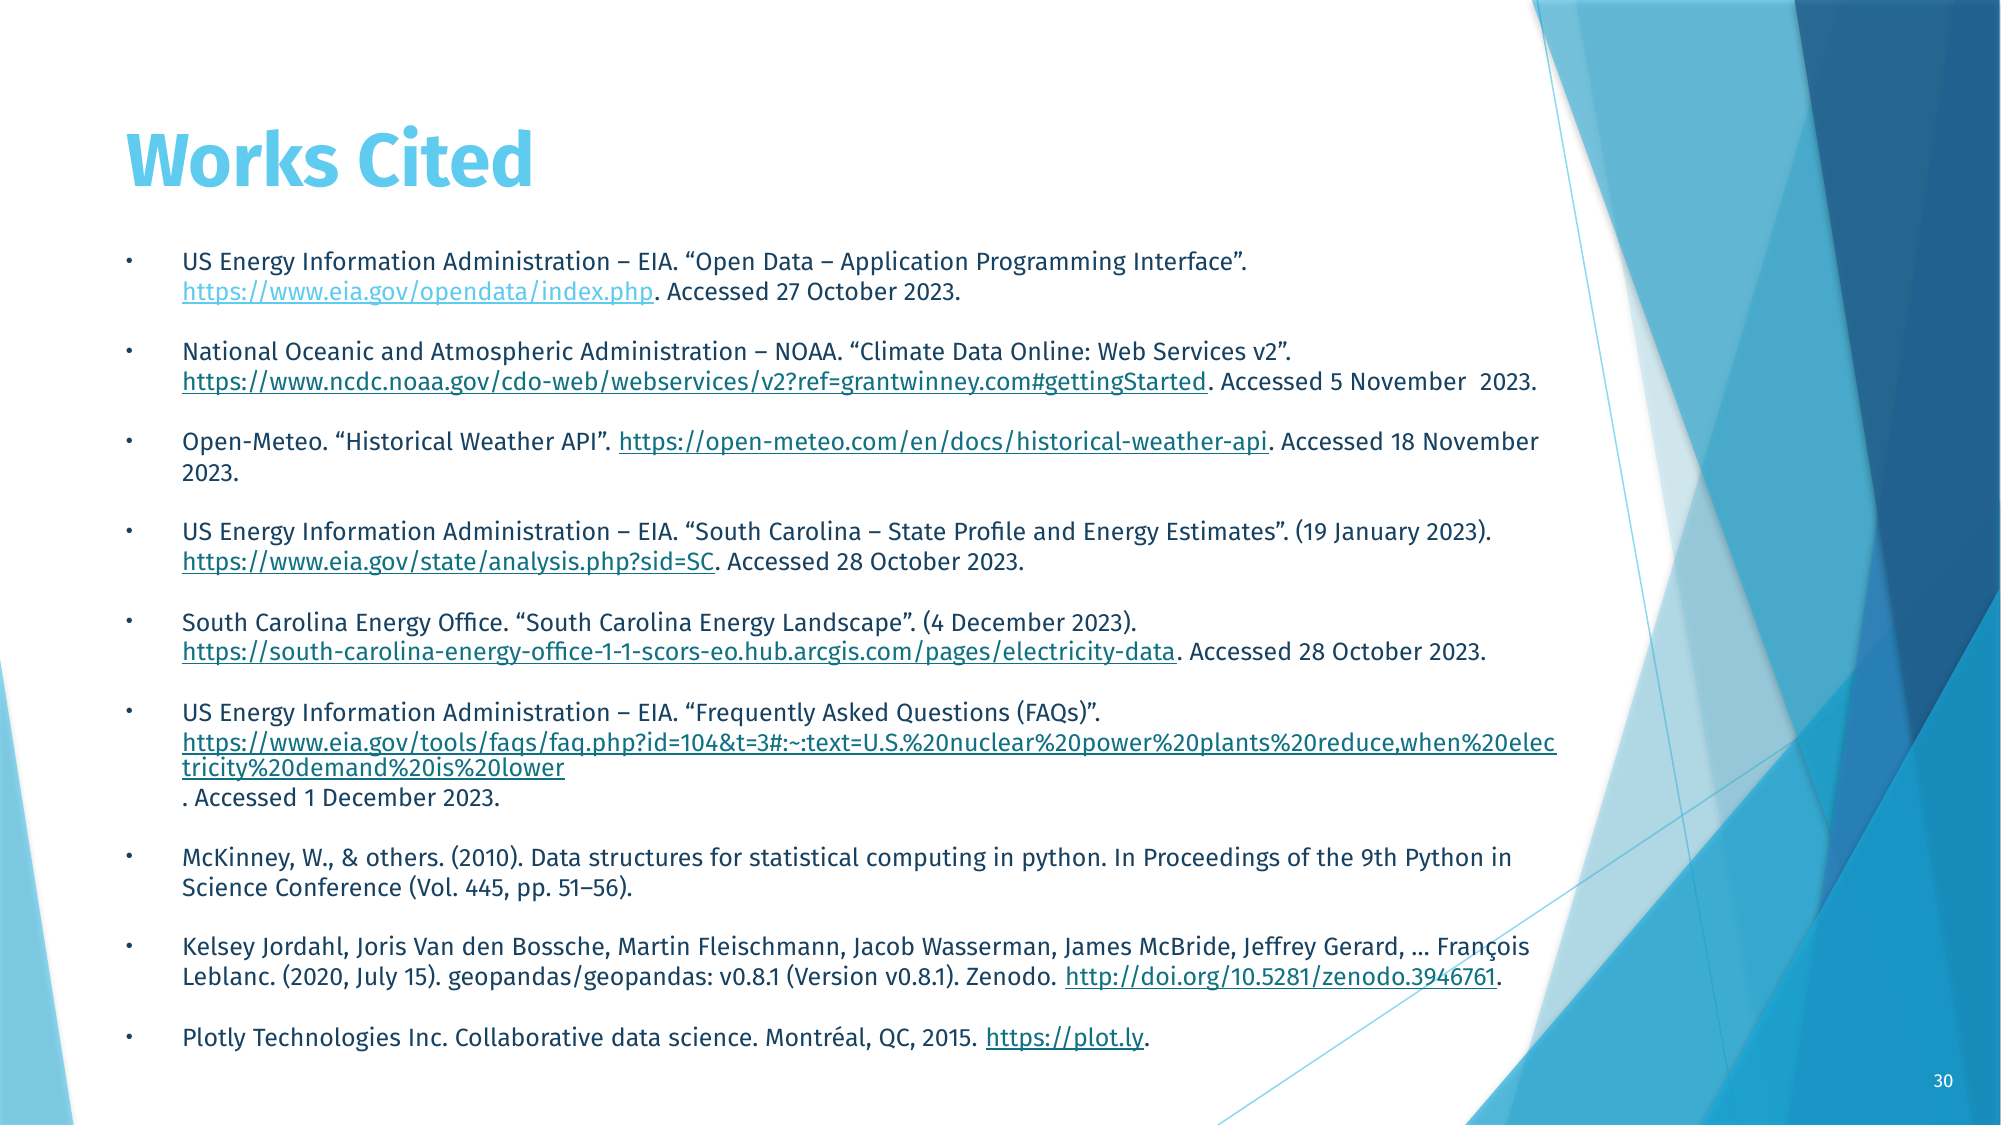

Works Cited
US Energy Information Administration – EIA. “Open Data – Application Programming Interface”. https://www.eia.gov/opendata/index.php. Accessed 27 October 2023.

National Oceanic and Atmospheric Administration – NOAA. “Climate Data Online: Web Services v2”. https://www.ncdc.noaa.gov/cdo-web/webservices/v2?ref=grantwinney.com#gettingStarted. Accessed 5 November  2023.

Open-Meteo. “Historical Weather API”. https://open-meteo.com/en/docs/historical-weather-api. Accessed 18 November 2023.

US Energy Information Administration – EIA. “South Carolina – State Profile and Energy Estimates”. (19 January 2023).  https://www.eia.gov/state/analysis.php?sid=SC. Accessed 28 October 2023.

South Carolina Energy Office. “South Carolina Energy Landscape”. (4 December 2023). https://south-carolina-energy-office-1-1-scors-eo.hub.arcgis.com/pages/electricity-data. Accessed 28 October 2023.

US Energy Information Administration – EIA. “Frequently Asked Questions (FAQs)”. https://www.eia.gov/tools/faqs/faq.php?id=104&t=3#:~:text=U.S.%20nuclear%20power%20plants%20reduce,when%20electricity%20demand%20is%20lower. Accessed 1 December 2023.

McKinney, W., & others. (2010). Data structures for statistical computing in python. In Proceedings of the 9th Python in Science Conference (Vol. 445, pp. 51–56).

Kelsey Jordahl, Joris Van den Bossche, Martin Fleischmann, Jacob Wasserman, James McBride, Jeffrey Gerard, … François Leblanc. (2020, July 15). geopandas/geopandas: v0.8.1 (Version v0.8.1). Zenodo. http://doi.org/10.5281/zenodo.3946761.

Plotly Technologies Inc. Collaborative data science. Montréal, QC, 2015. https://plot.ly.

30